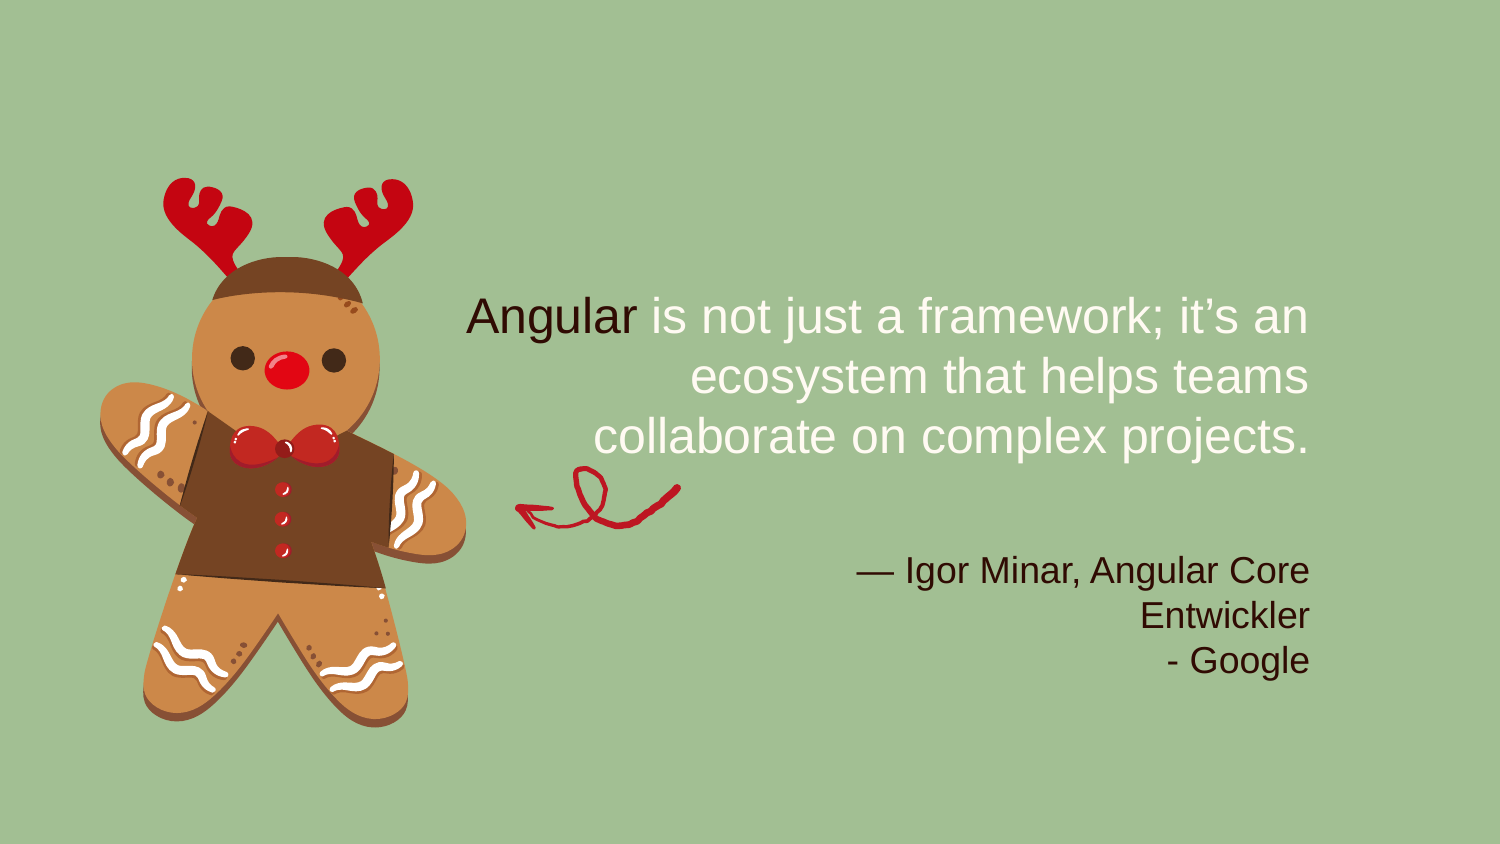

Angular is not just a framework; it’s an ecosystem that helps teams collaborate on complex projects.

# — Igor Minar, Angular Core Entwickler - Google